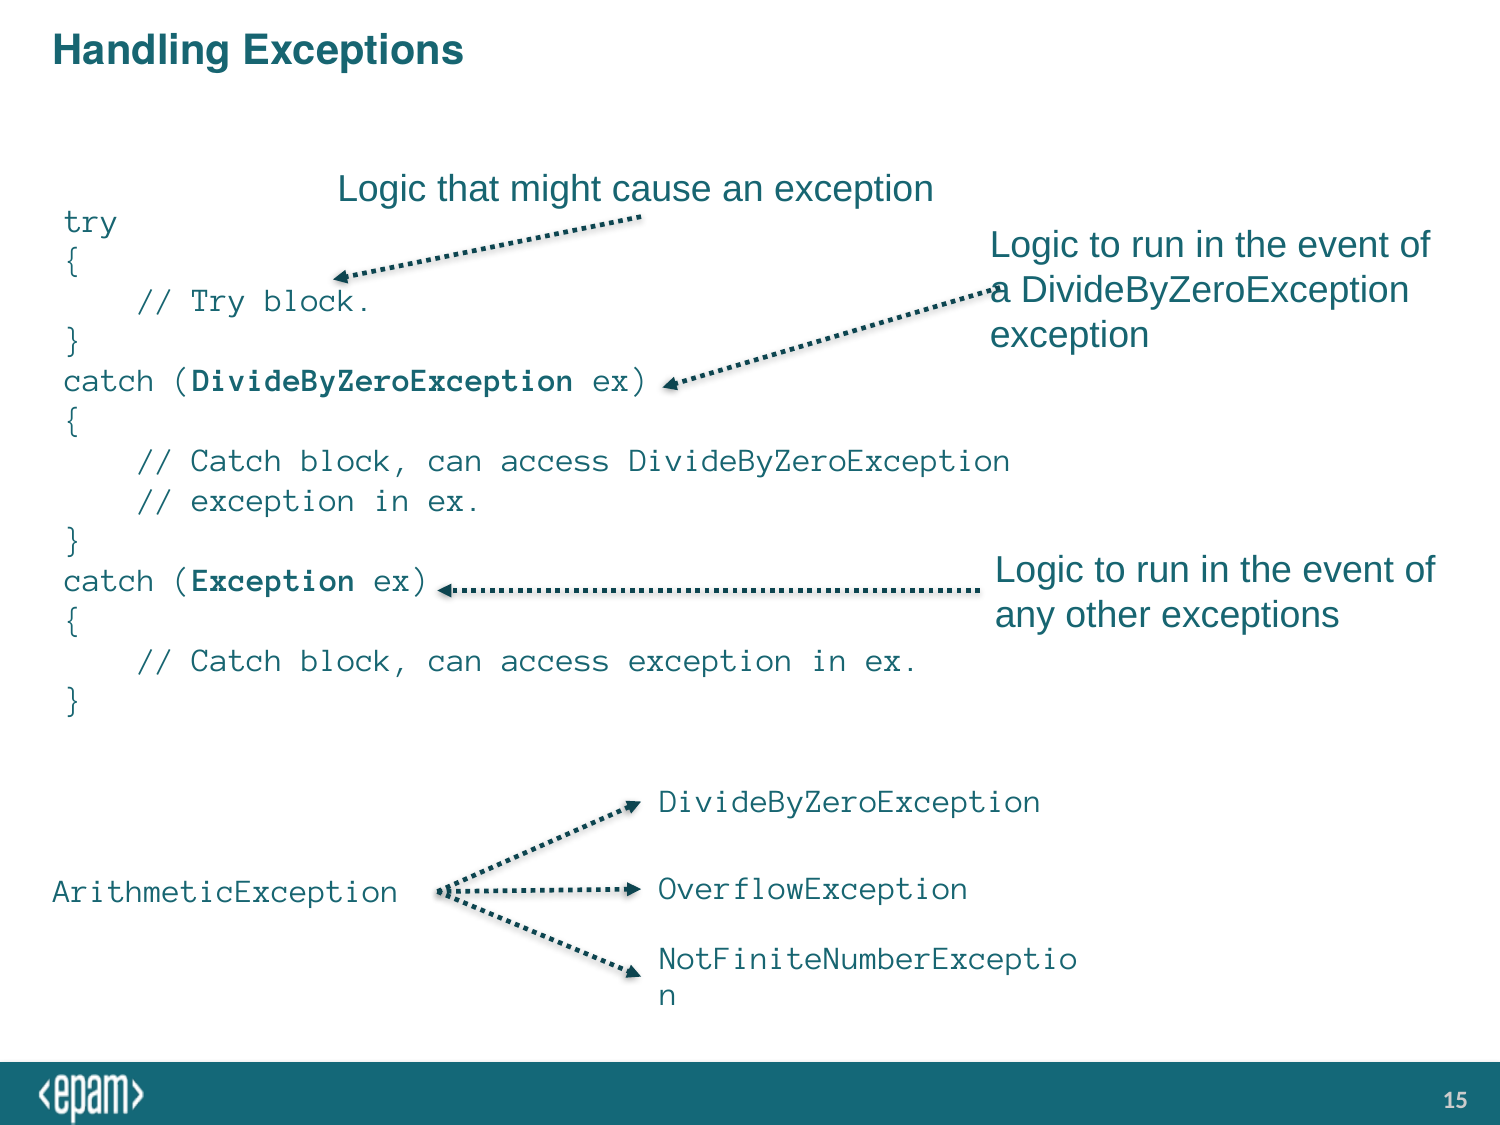

# Handling Exceptions
Logic that might cause an exception
try
{
    // Try block.
}
catch (DivideByZeroException ex)
{
    // Catch block, can access DivideByZeroException
    // exception in ex.
}
catch (Exception ex)
{
    // Catch block, can access exception in ex.
}
Logic to run in the event of a DivideByZeroException exception
Logic to run in the event of any other exceptions
DivideByZeroException
OverflowException
ArithmeticException
NotFiniteNumberException